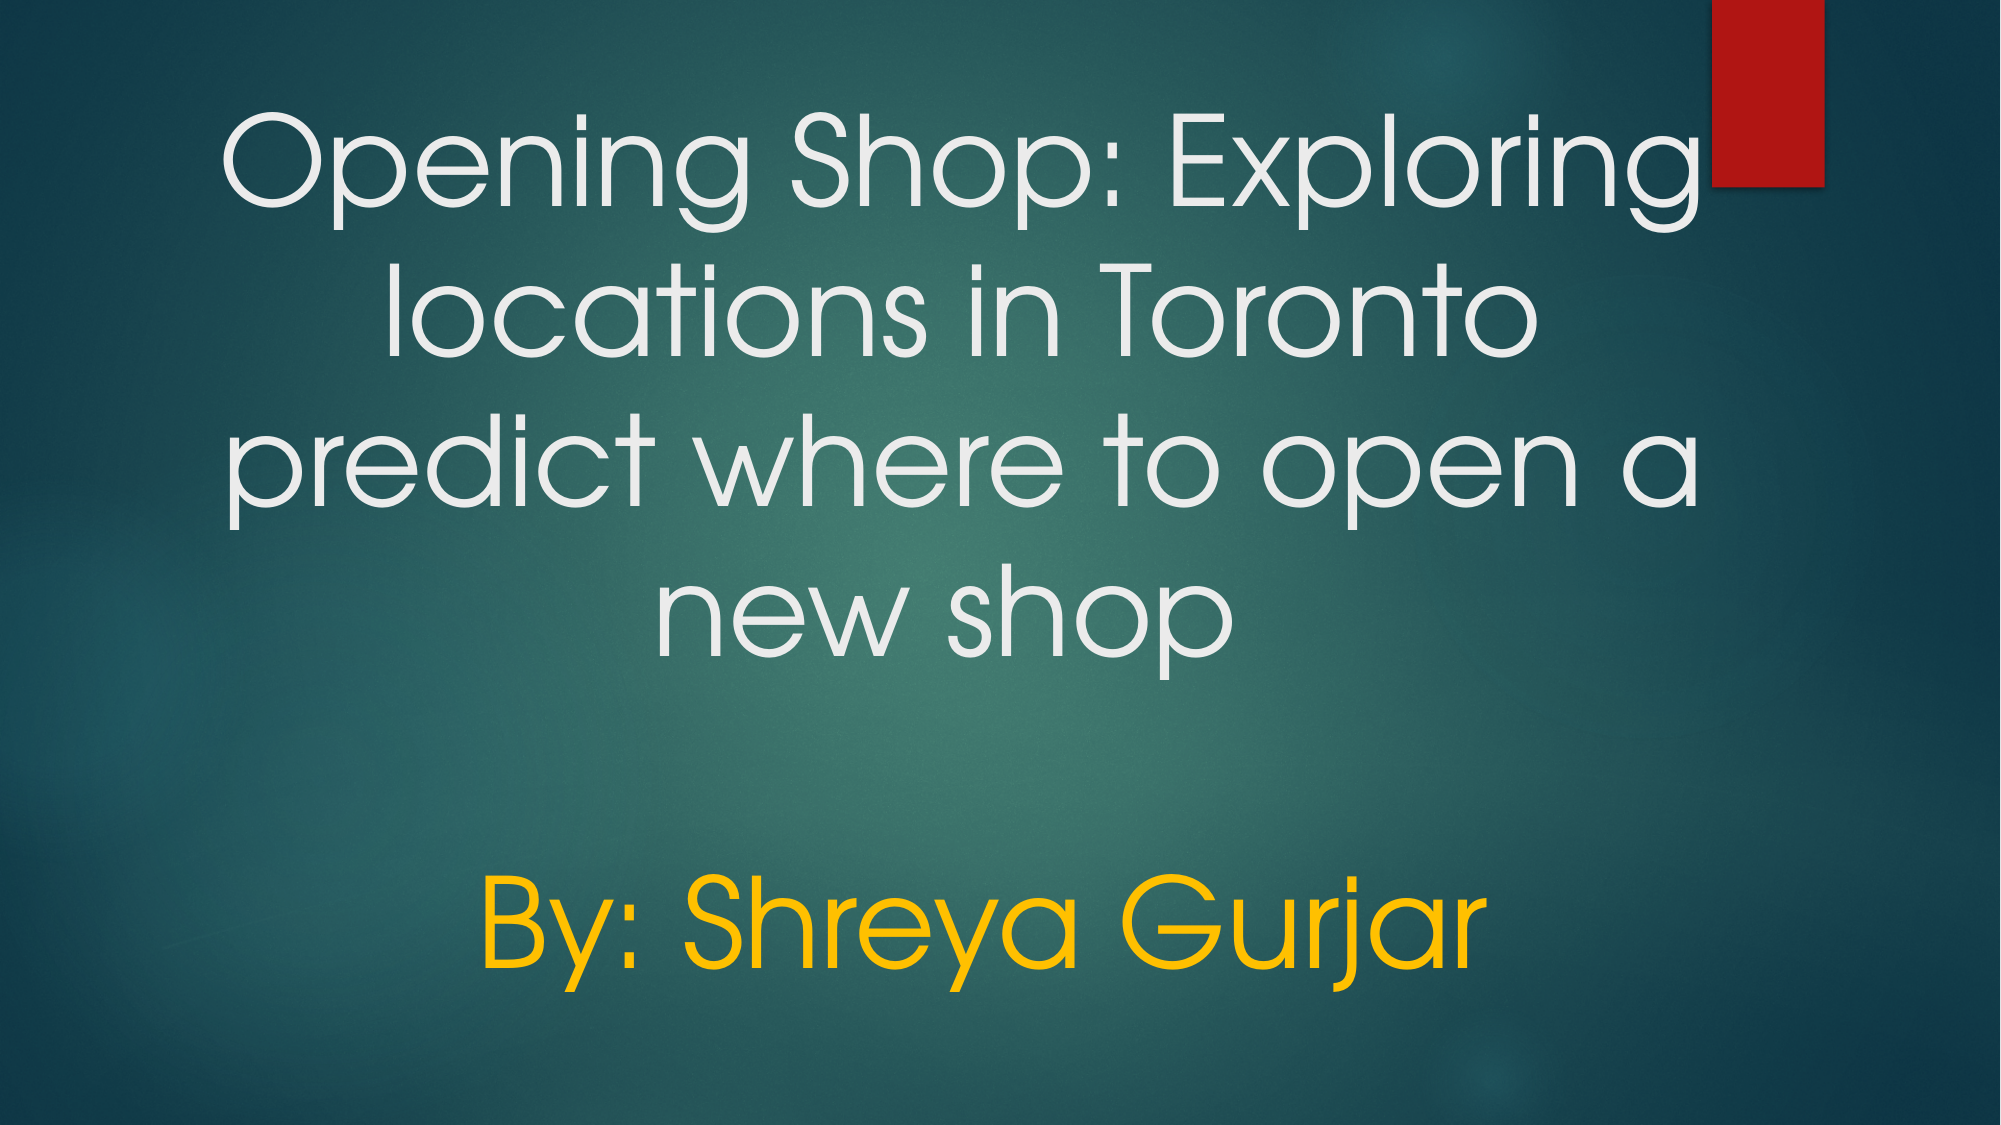

# Opening Shop: Exploring locations in Toronto predict where to open a new shop
By: Shreya Gurjar